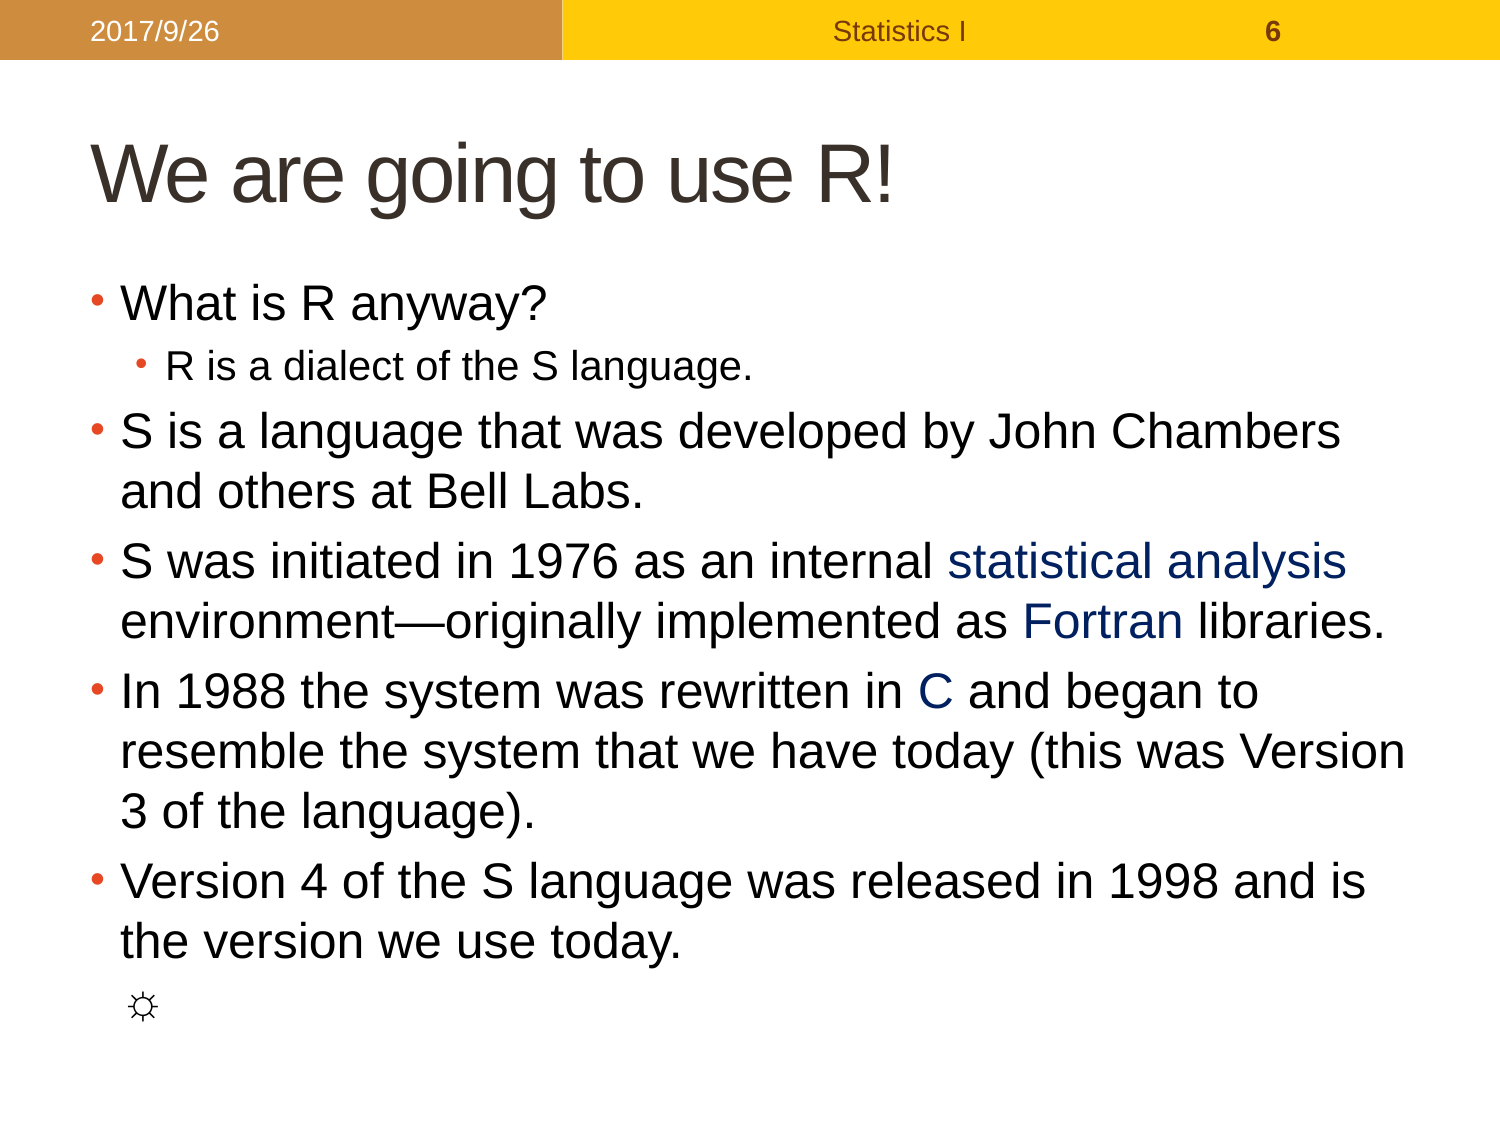

2017/9/26
Statistics I
6
# We are going to use R!
What is R anyway?
R is a dialect of the S language.
S is a language that was developed by John Chambers and others at Bell Labs.
S was initiated in 1976 as an internal statistical analysis environment—originally implemented as Fortran libraries.
In 1988 the system was rewritten in C and began to resemble the system that we have today (this was Version 3 of the language).
Version 4 of the S language was released in 1998 and is the version we use today.
☼